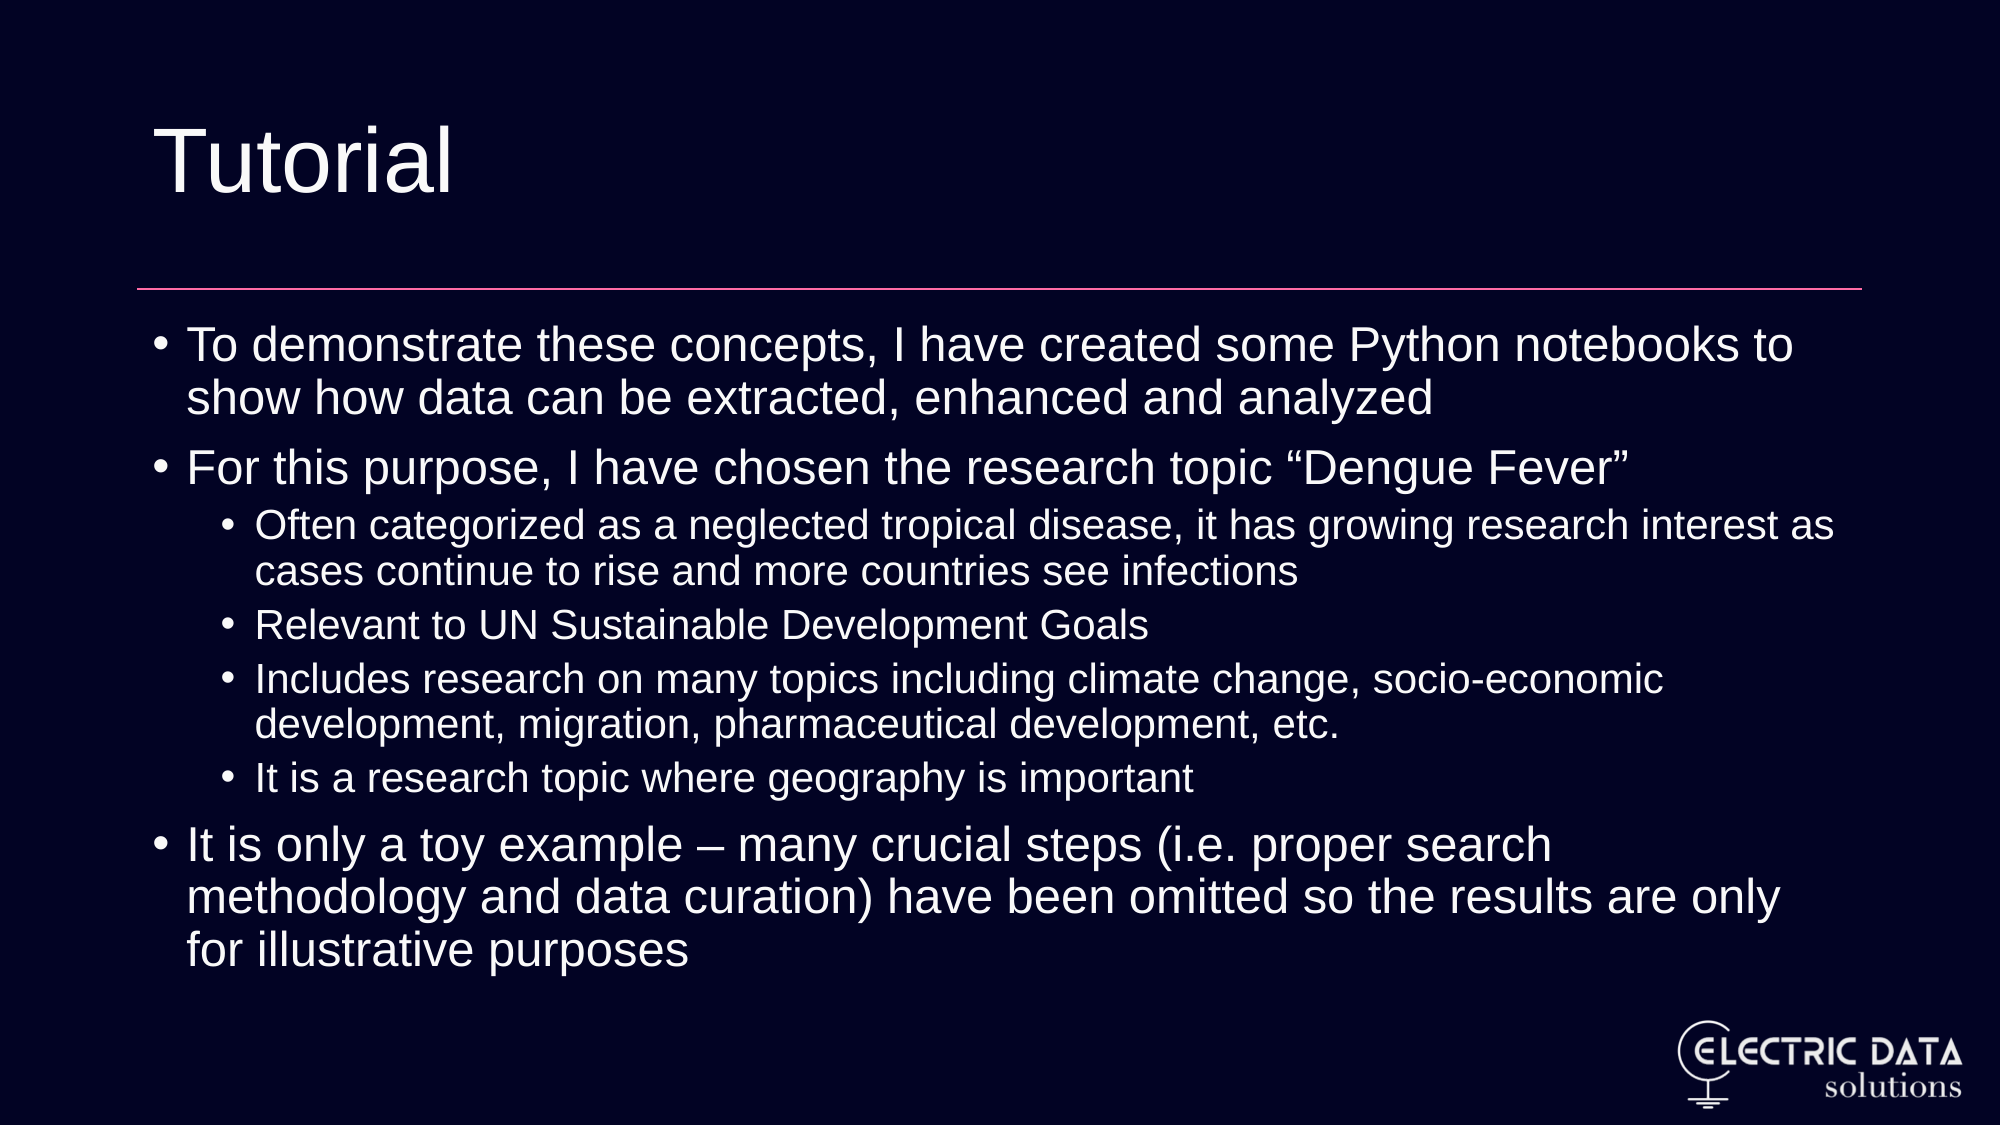

# Tutorial
To demonstrate these concepts, I have created some Python notebooks to show how data can be extracted, enhanced and analyzed
For this purpose, I have chosen the research topic “Dengue Fever”
Often categorized as a neglected tropical disease, it has growing research interest as cases continue to rise and more countries see infections
Relevant to UN Sustainable Development Goals
Includes research on many topics including climate change, socio-economic development, migration, pharmaceutical development, etc.
It is a research topic where geography is important
It is only a toy example – many crucial steps (i.e. proper search methodology and data curation) have been omitted so the results are only for illustrative purposes